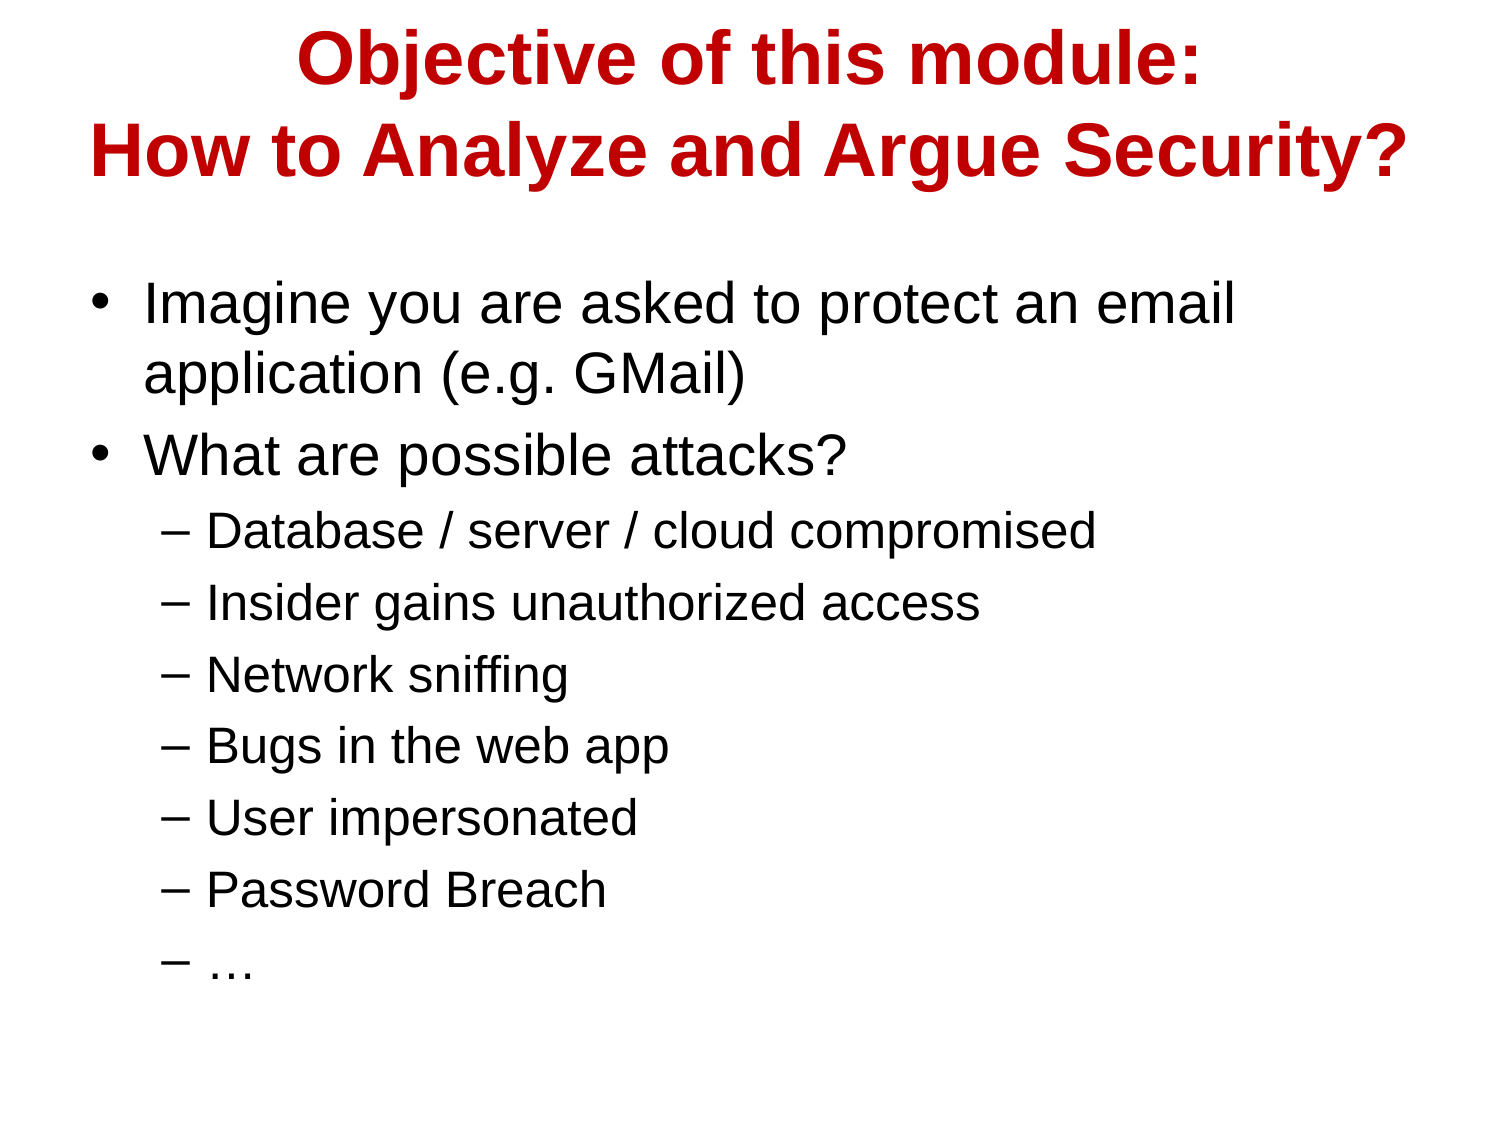

# Objective of this module: How to Analyze and Argue Security?

Imagine you are asked to protect an email application (e.g. GMail)
What are possible attacks?
Database / server / cloud compromised
Insider gains unauthorized access
Network sniffing
Bugs in the web app
User impersonated
Password Breach
…